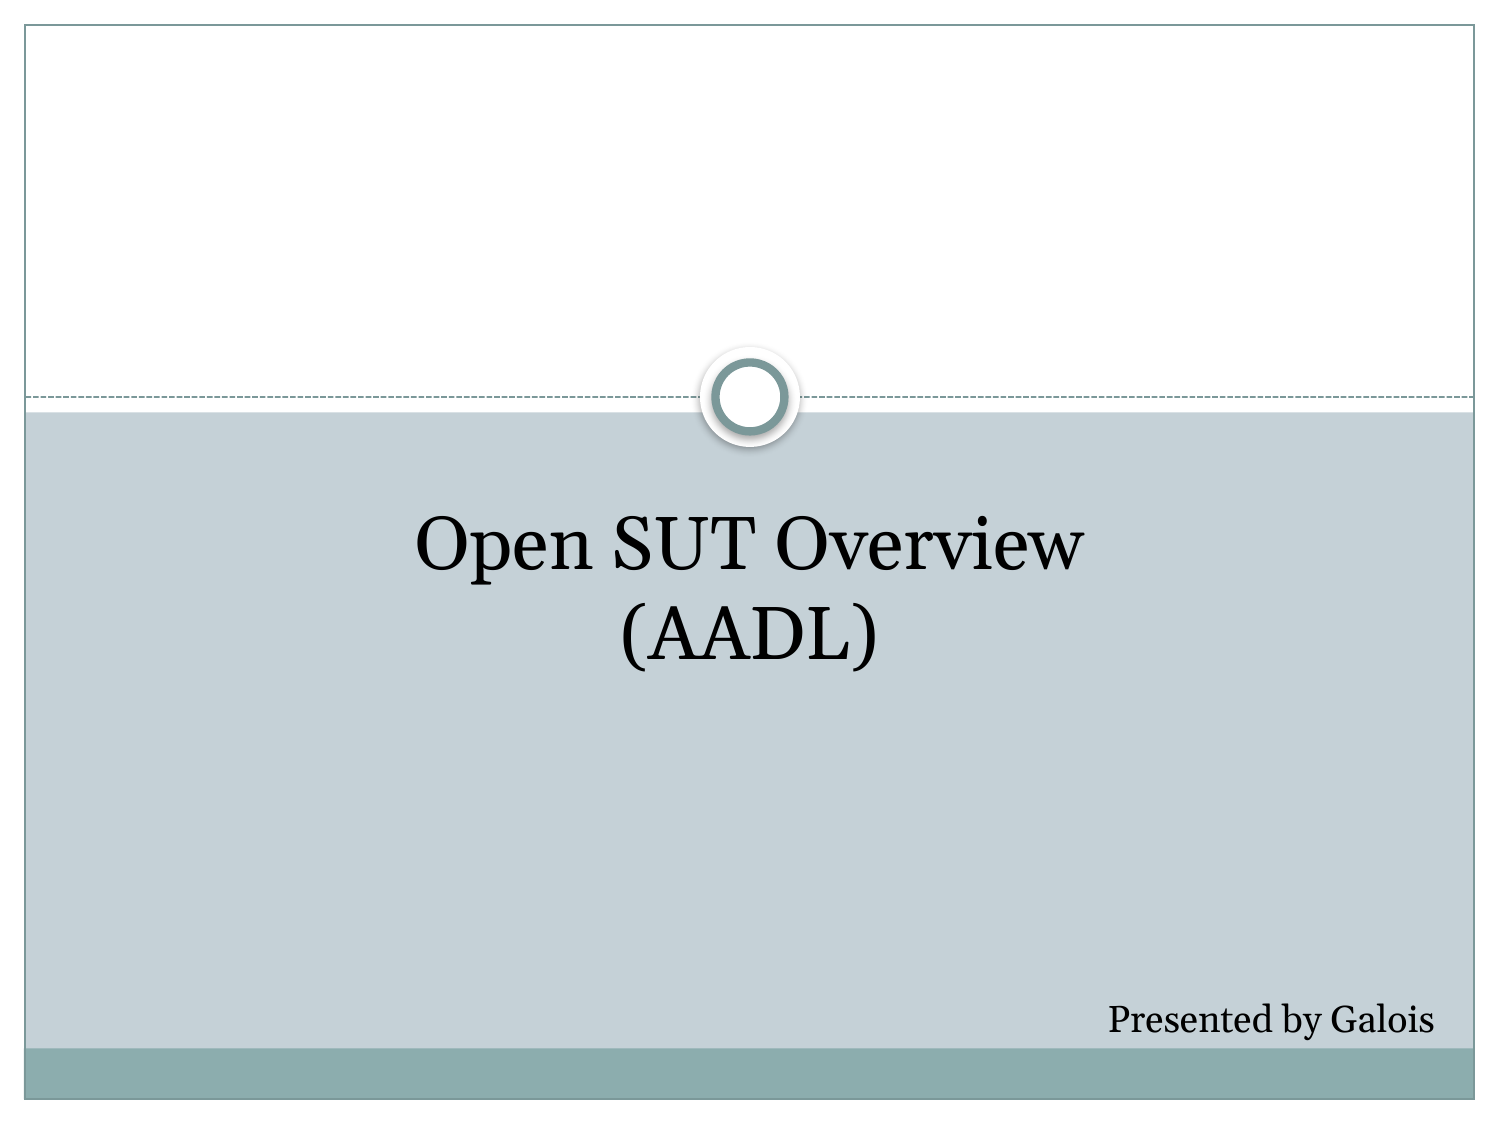

Open SUT Overview (AADL)
Presented by Galois